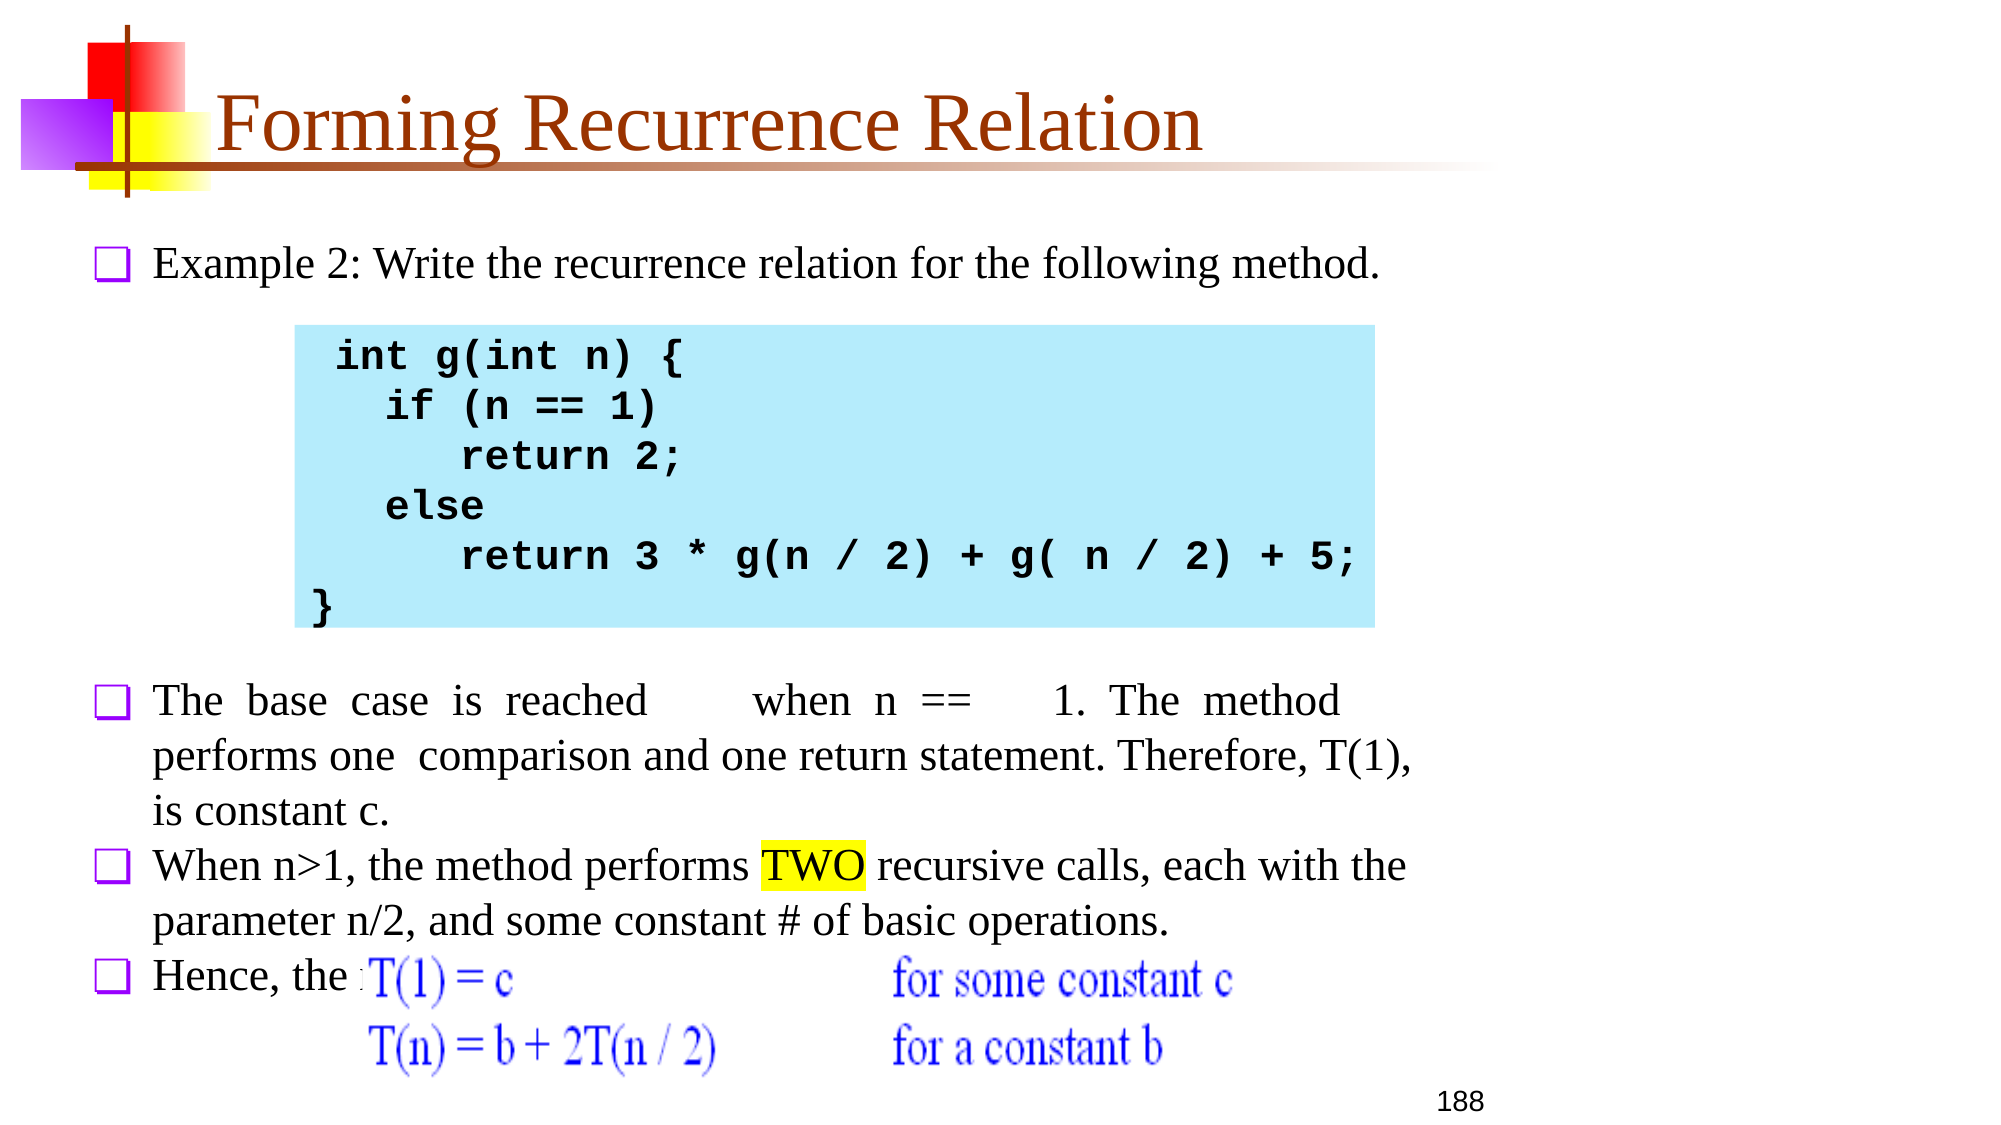

# Forming Recurrence Relation
Example 2: Write the recurrence relation for the following method.

The  base  case  is  reached	when  n  ==	1.  The  method	performs one  comparison and one return statement. Therefore, T(1), is constant c.
When n>1, the method performs TWO recursive calls, each with the  parameter n/2, and some constant # of basic operations.
Hence, the recurrence relation is:

int g(int n) {
if (n == 1)  return 2;
else
return 3 * g(n / 2) + g( n / 2) + 5;
}

188